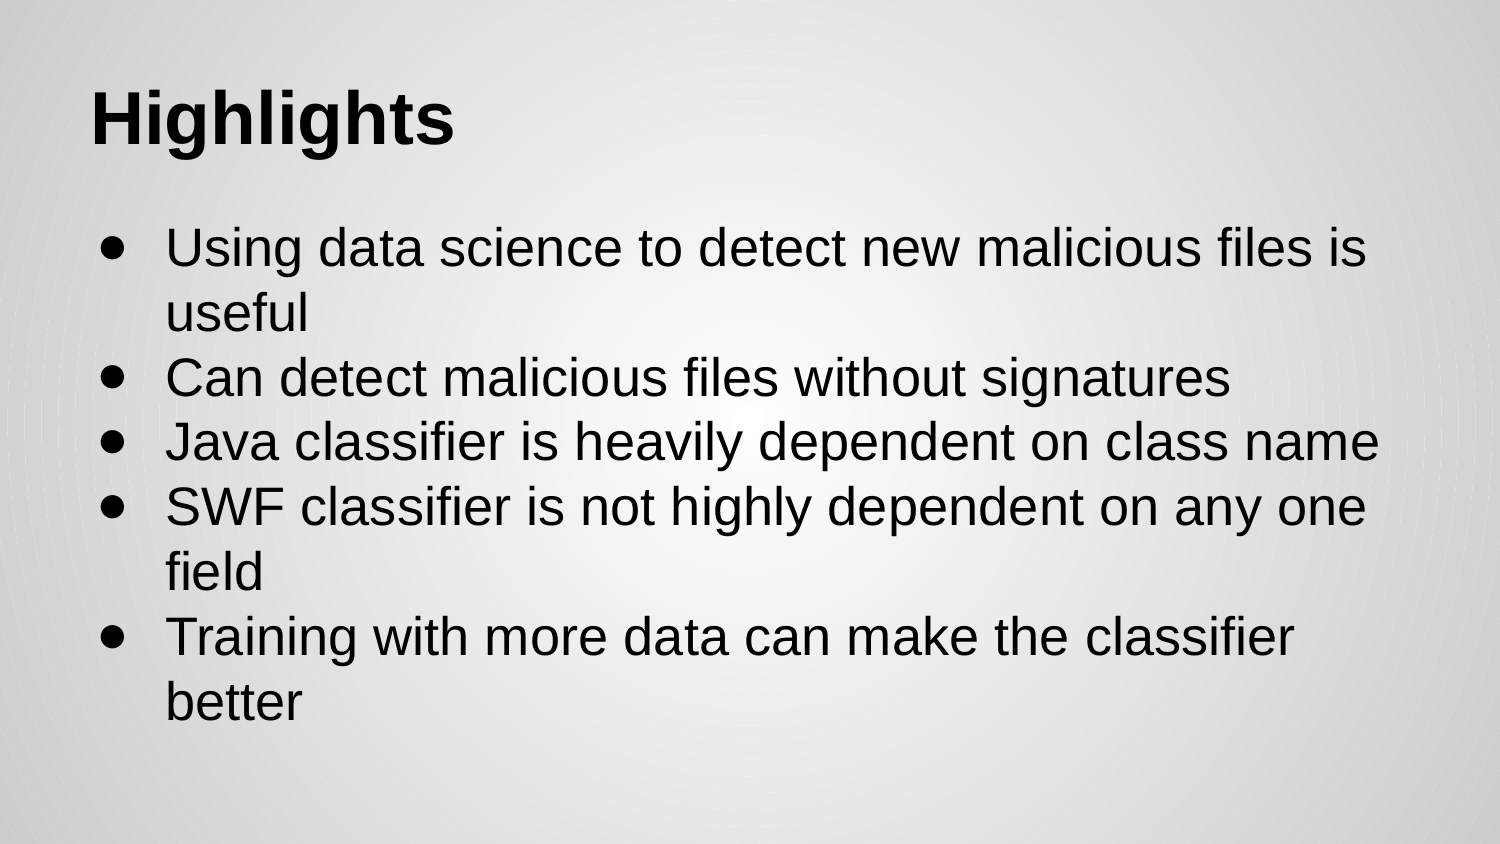

# Highlights
Using data science to detect new malicious files is useful
Can detect malicious files without signatures
Java classifier is heavily dependent on class name
SWF classifier is not highly dependent on any one field
Training with more data can make the classifier better